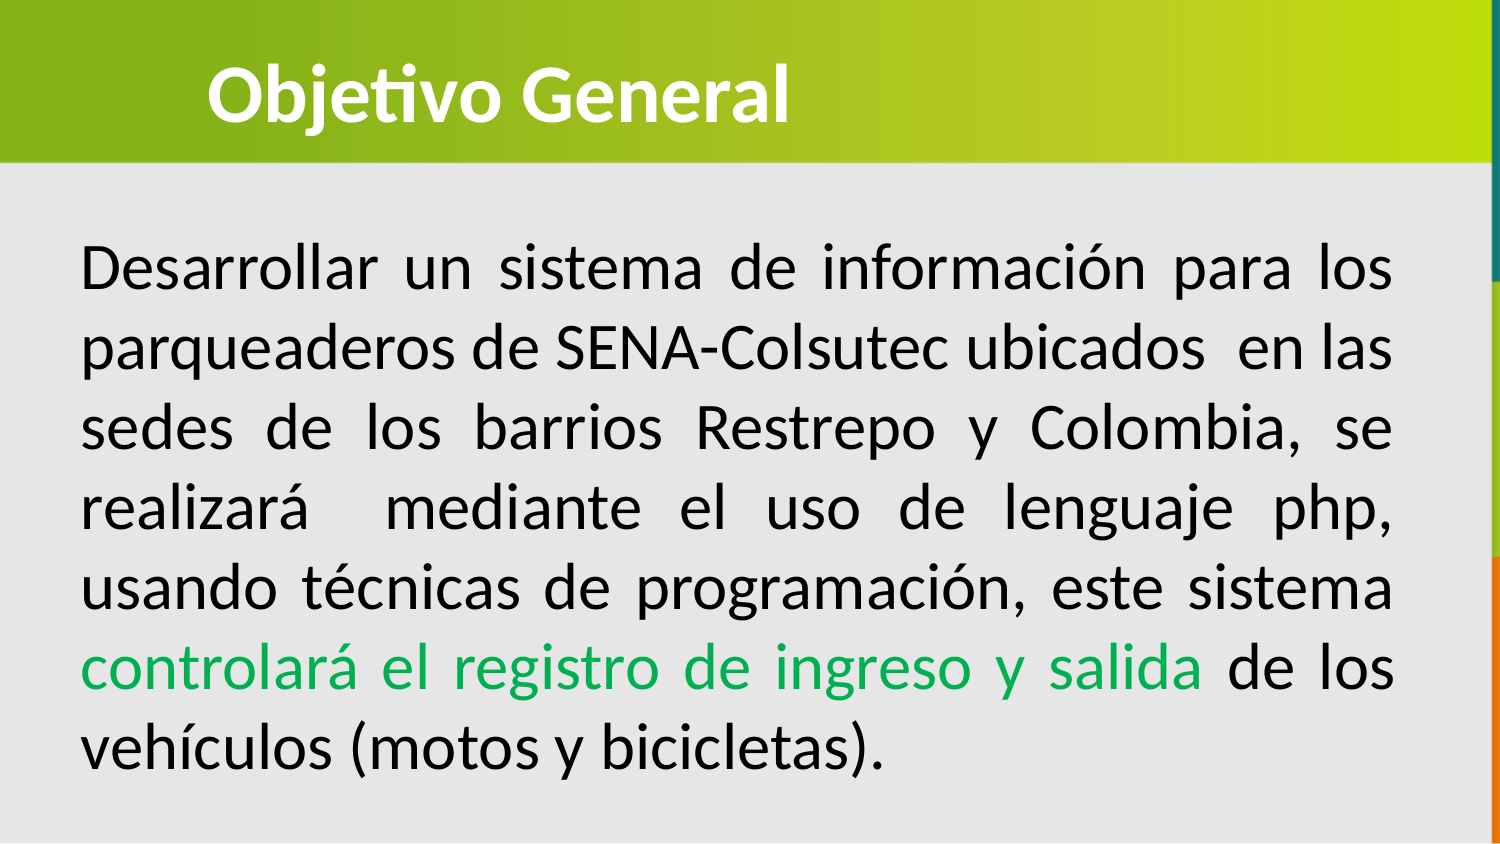

Objetivo General
Desarrollar un sistema de información para los parqueaderos de SENA-Colsutec ubicados  en las sedes de los barrios Restrepo y Colombia, se realizará  mediante el uso de lenguaje php, usando técnicas de programación, este sistema controlará el registro de ingreso y salida de los vehículos (motos y bicicletas).